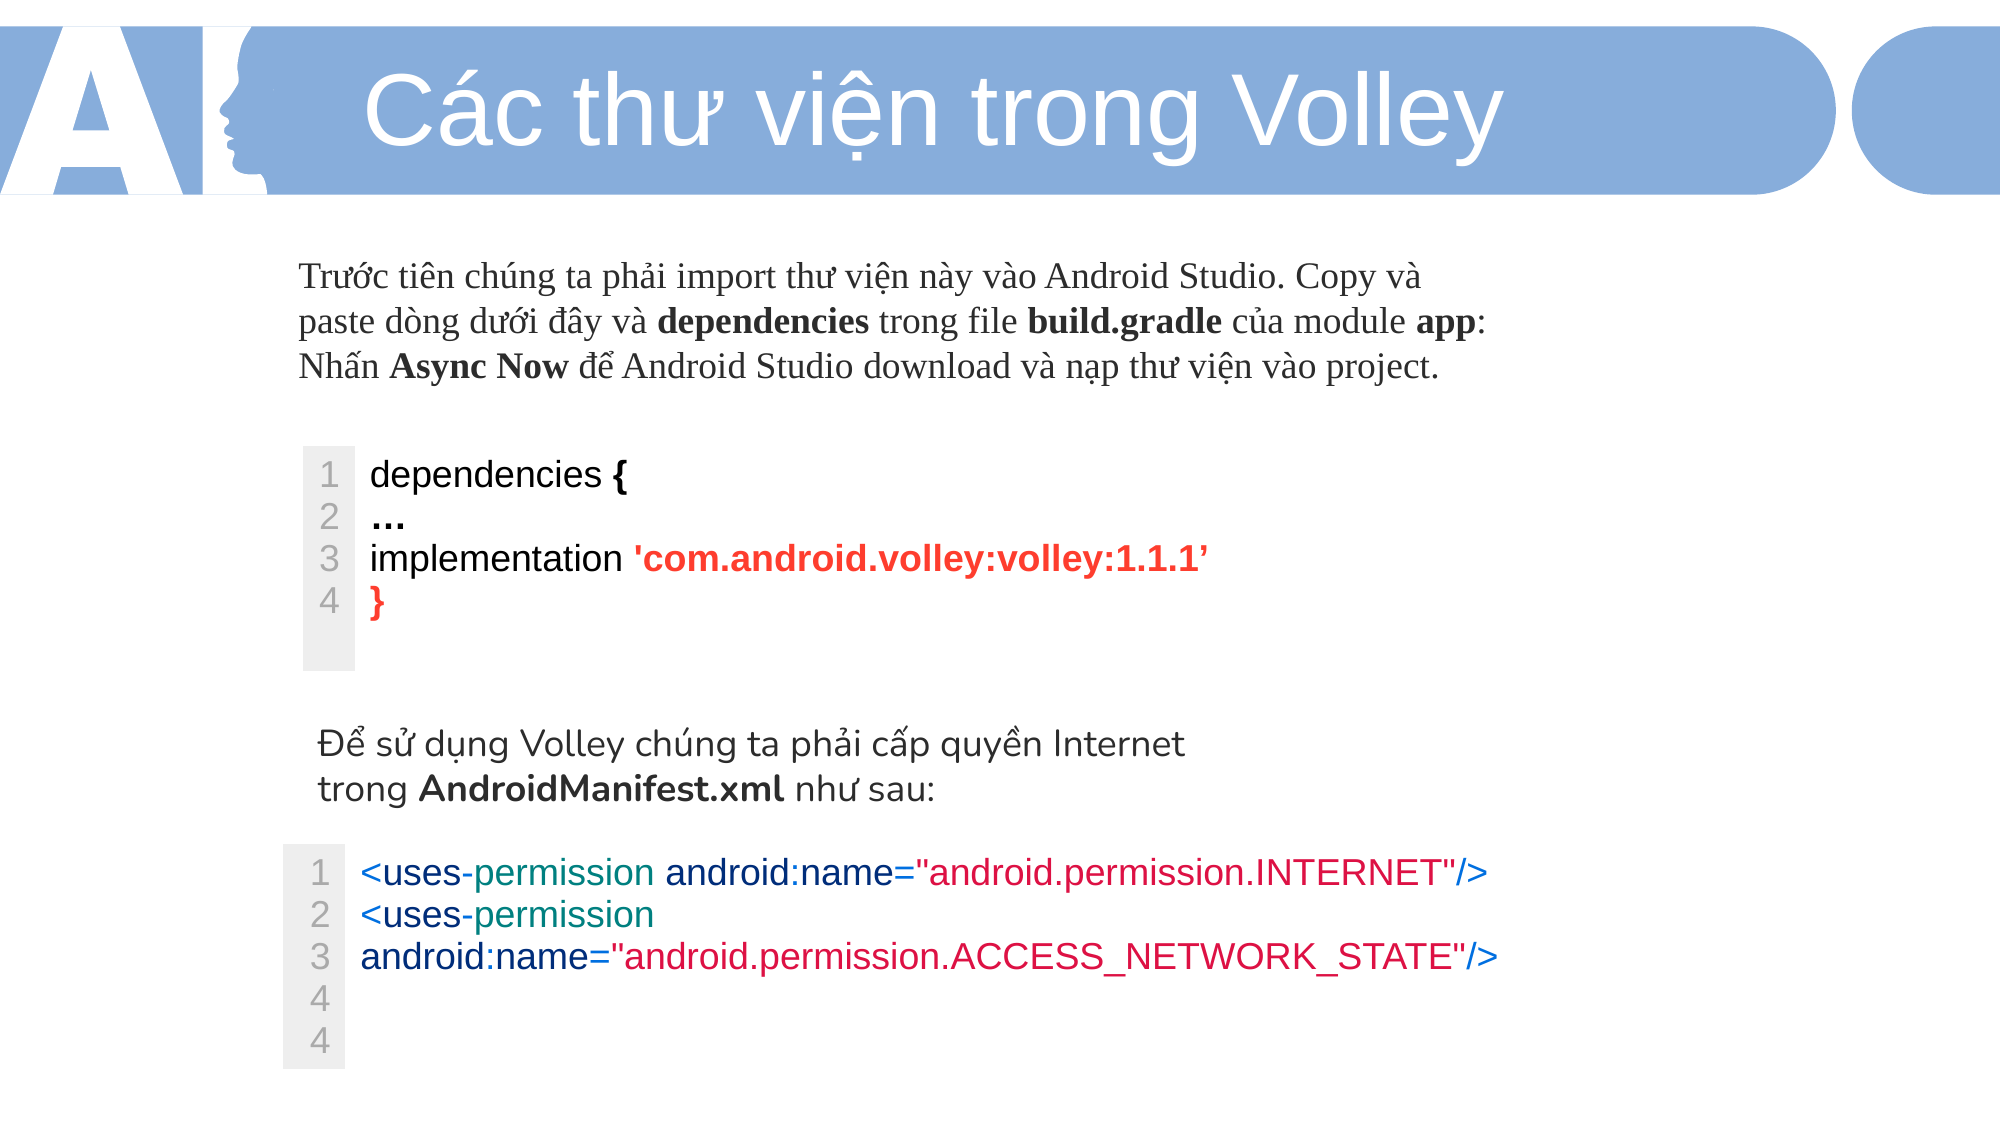

Các thư viện trong Volley
Trước tiên chúng ta phải import thư viện này vào Android Studio. Copy và paste dòng dưới đây và dependencies trong file build.gradle của module app:
Nhấn Async Now để Android Studio download và nạp thư viện vào project.

| 1 2 3 4 | dependencies { … implementation 'com.android.volley:volley:1.1.1’ } |
| --- | --- |
Để sử dụng Volley chúng ta phải cấp quyền Internet trong AndroidManifest.xml như sau:
| 1 2 3 4 4 | <uses-permission android:name="android.permission.INTERNET"/> <uses-permission android:name="android.permission.ACCESS\_NETWORK\_STATE"/> |
| --- | --- |